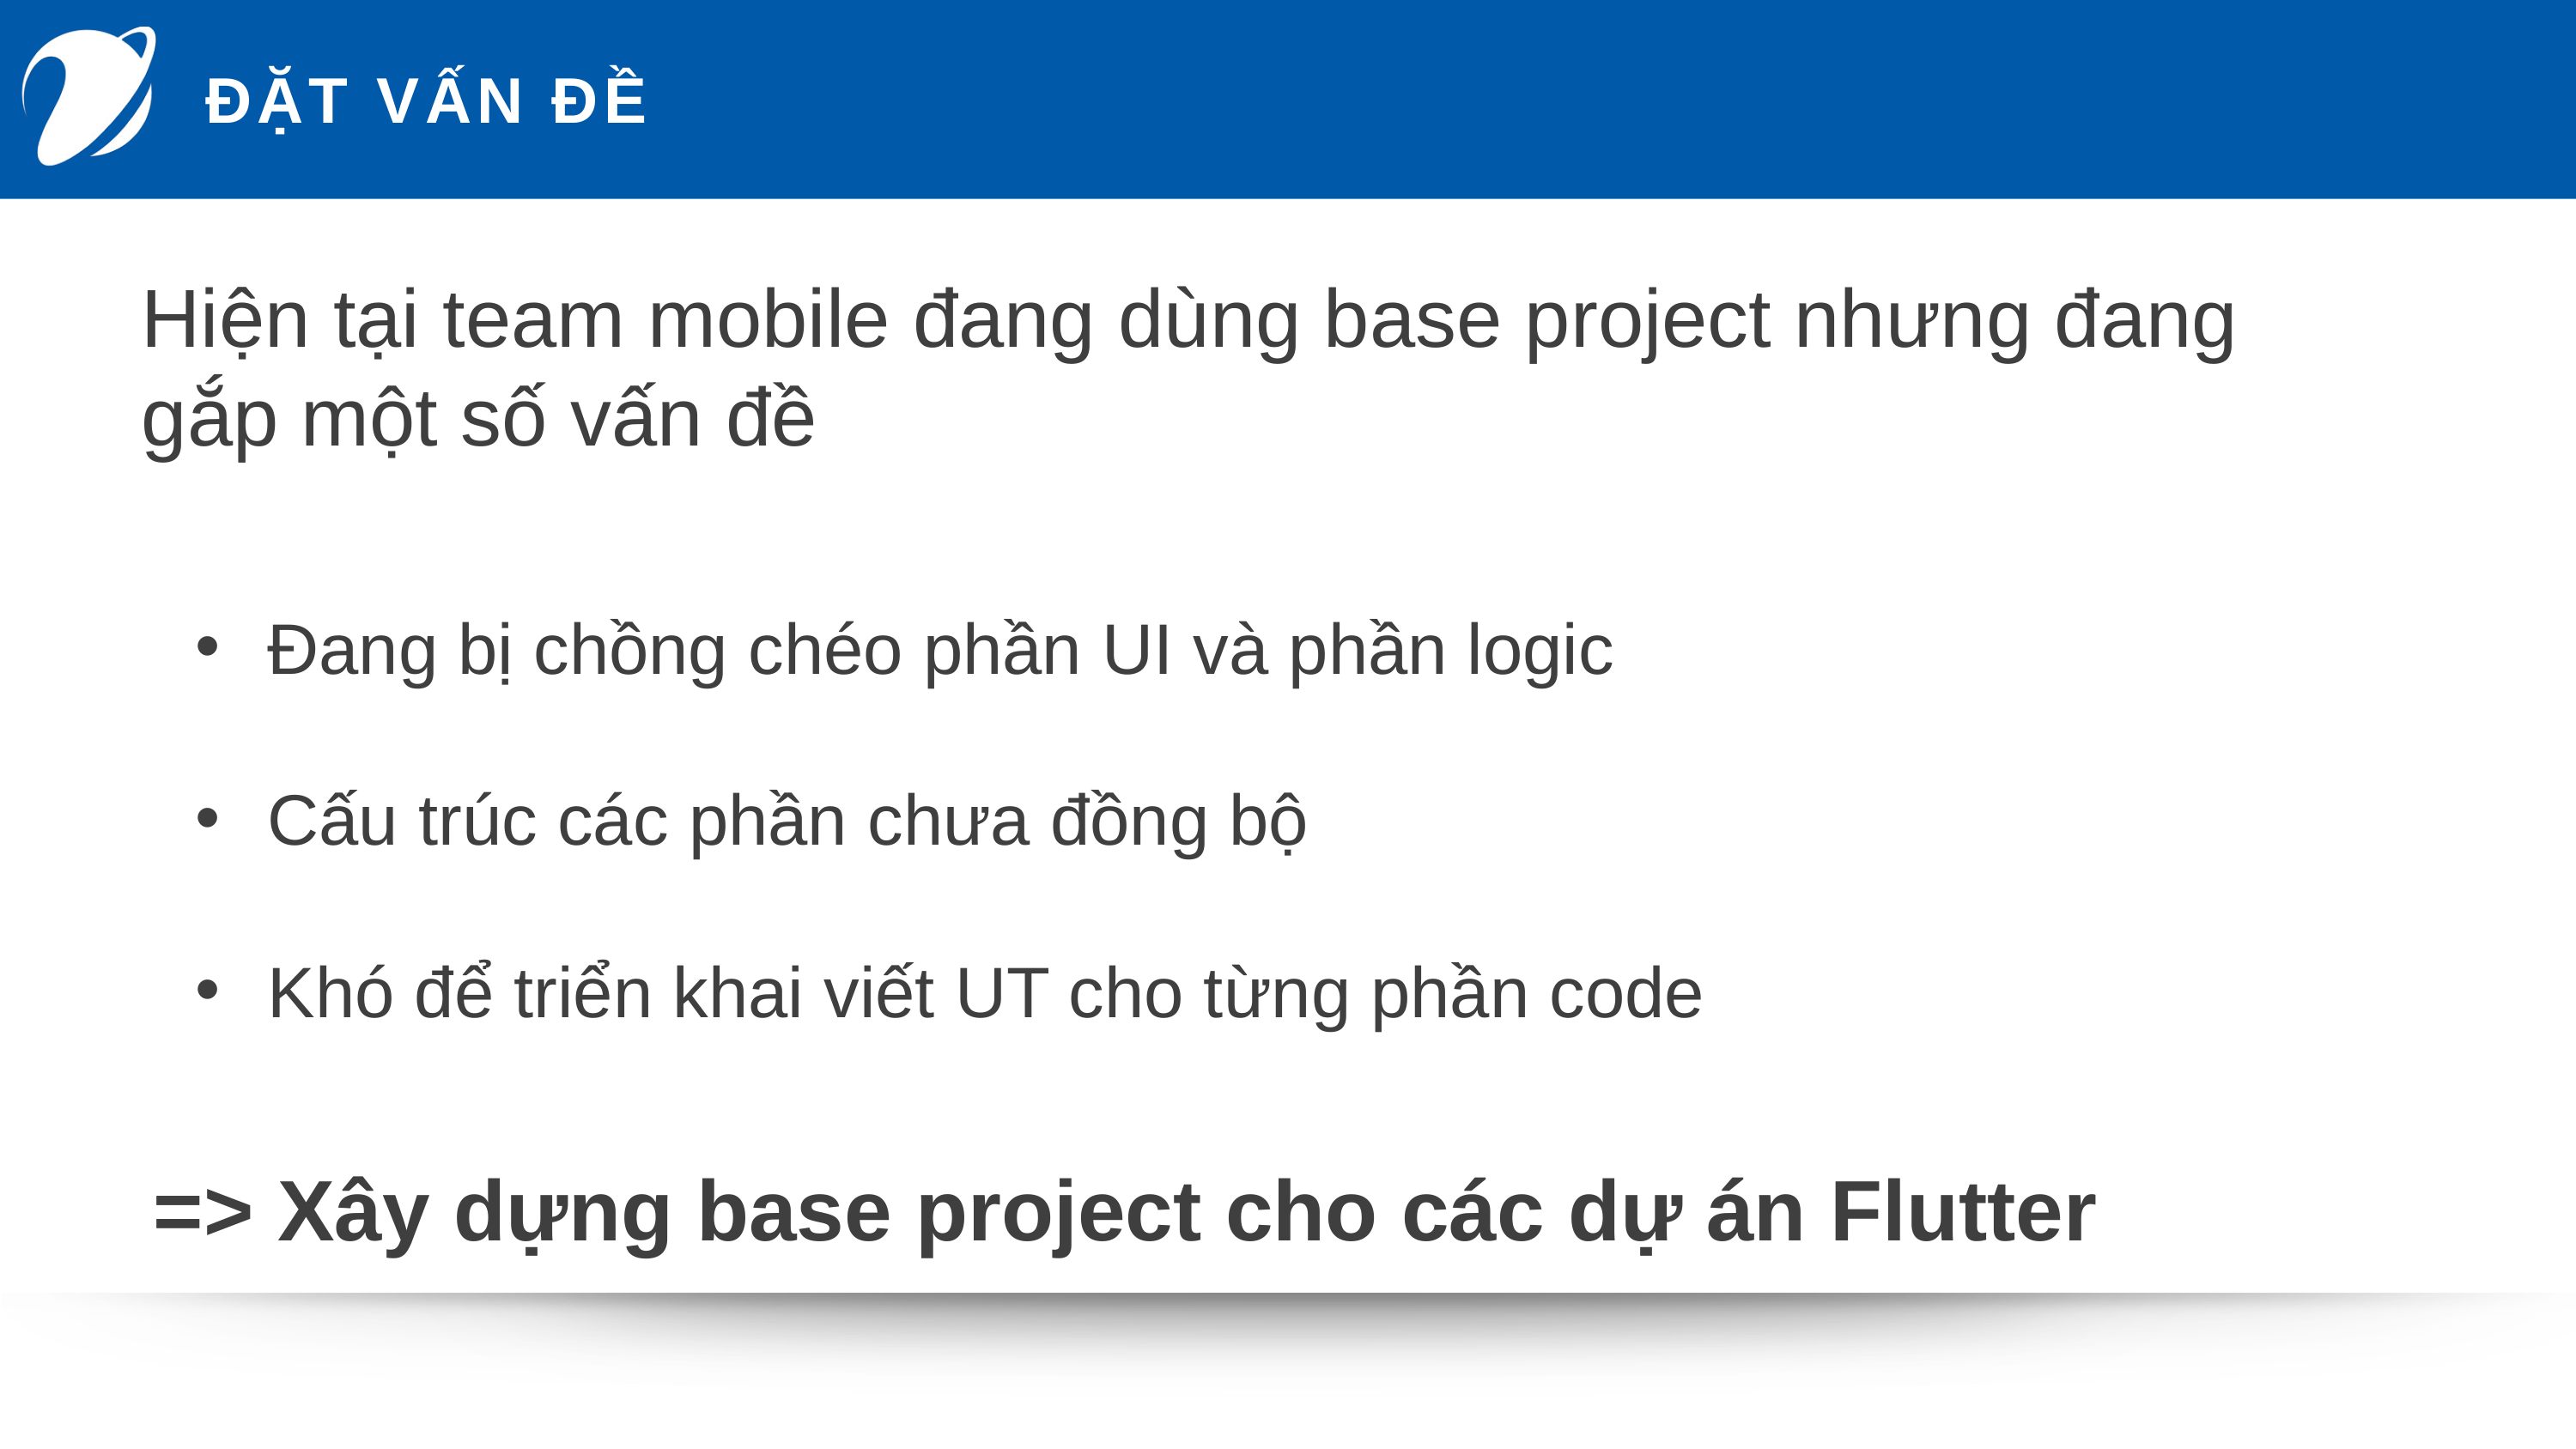

ĐẶT VẤN ĐỀ
Hiện tại team mobile đang dùng base project nhưng đang gắp một số vấn đề
Đang bị chồng chéo phần UI và phần logic
Cấu trúc các phần chưa đồng bộ
Khó để triển khai viết UT cho từng phần code

=> Xây dựng base project cho các dự án Flutter

3